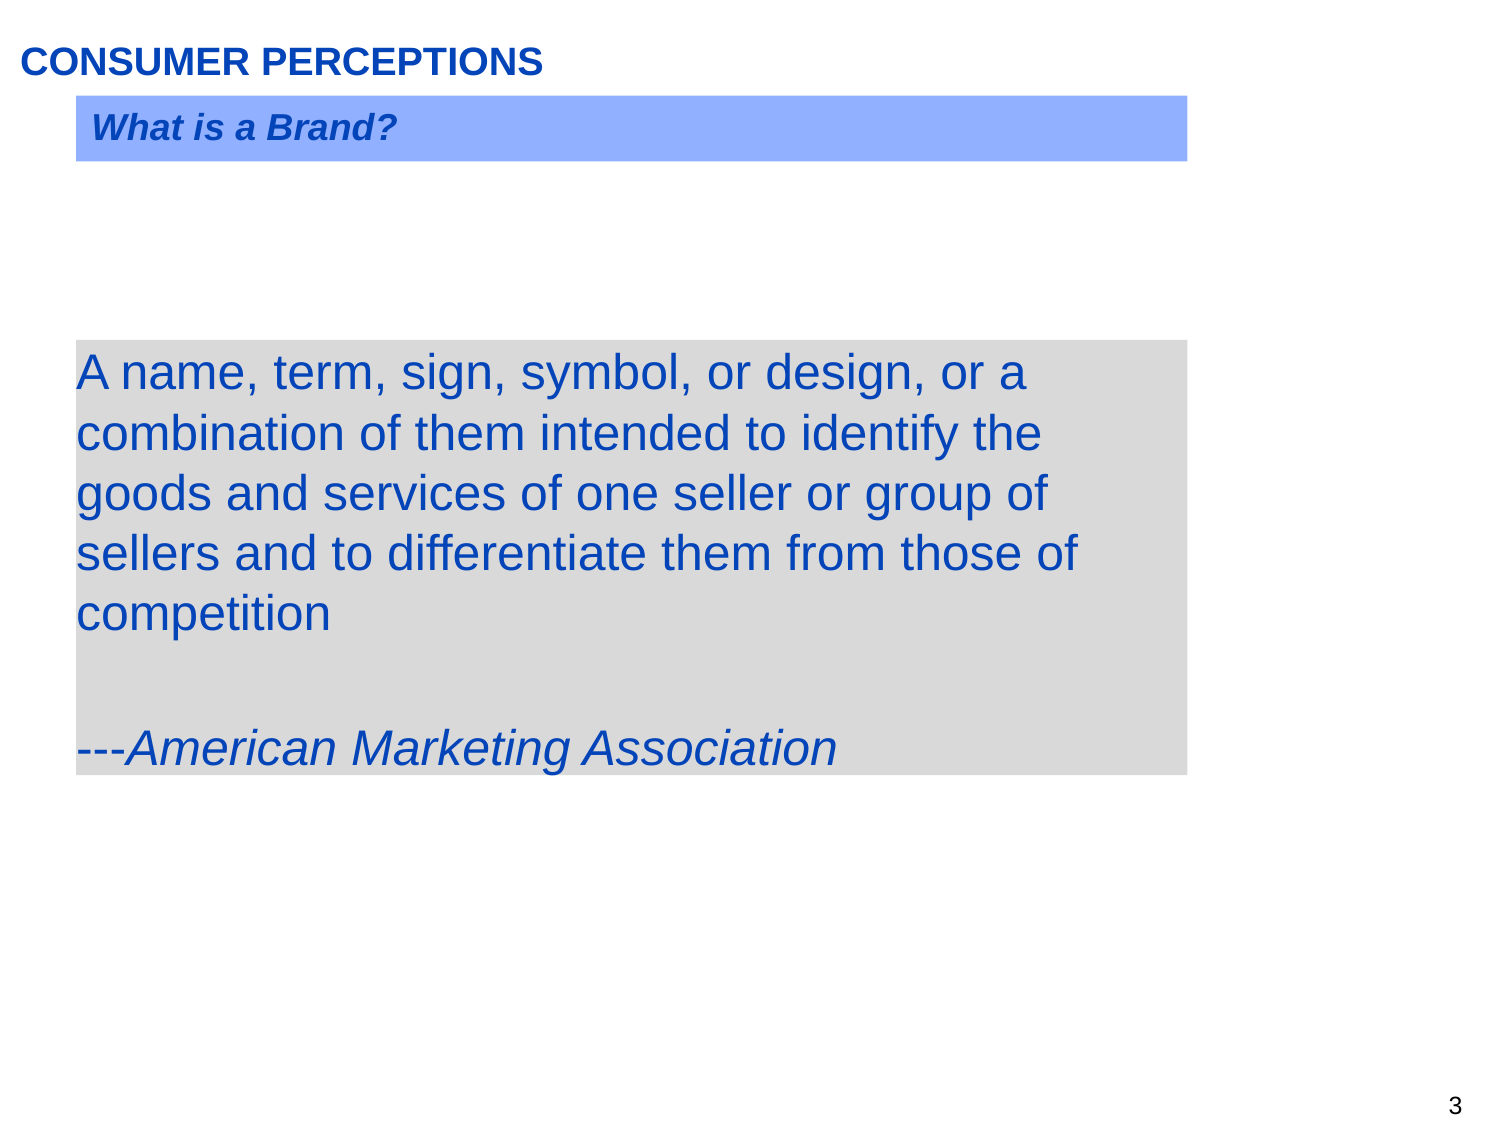

CONSUMER PERCEPTIONS
What is a Brand?
A name, term, sign, symbol, or design, or a combination of them intended to identify the goods and services of one seller or group of sellers and to differentiate them from those of competition
---American Marketing Association
3